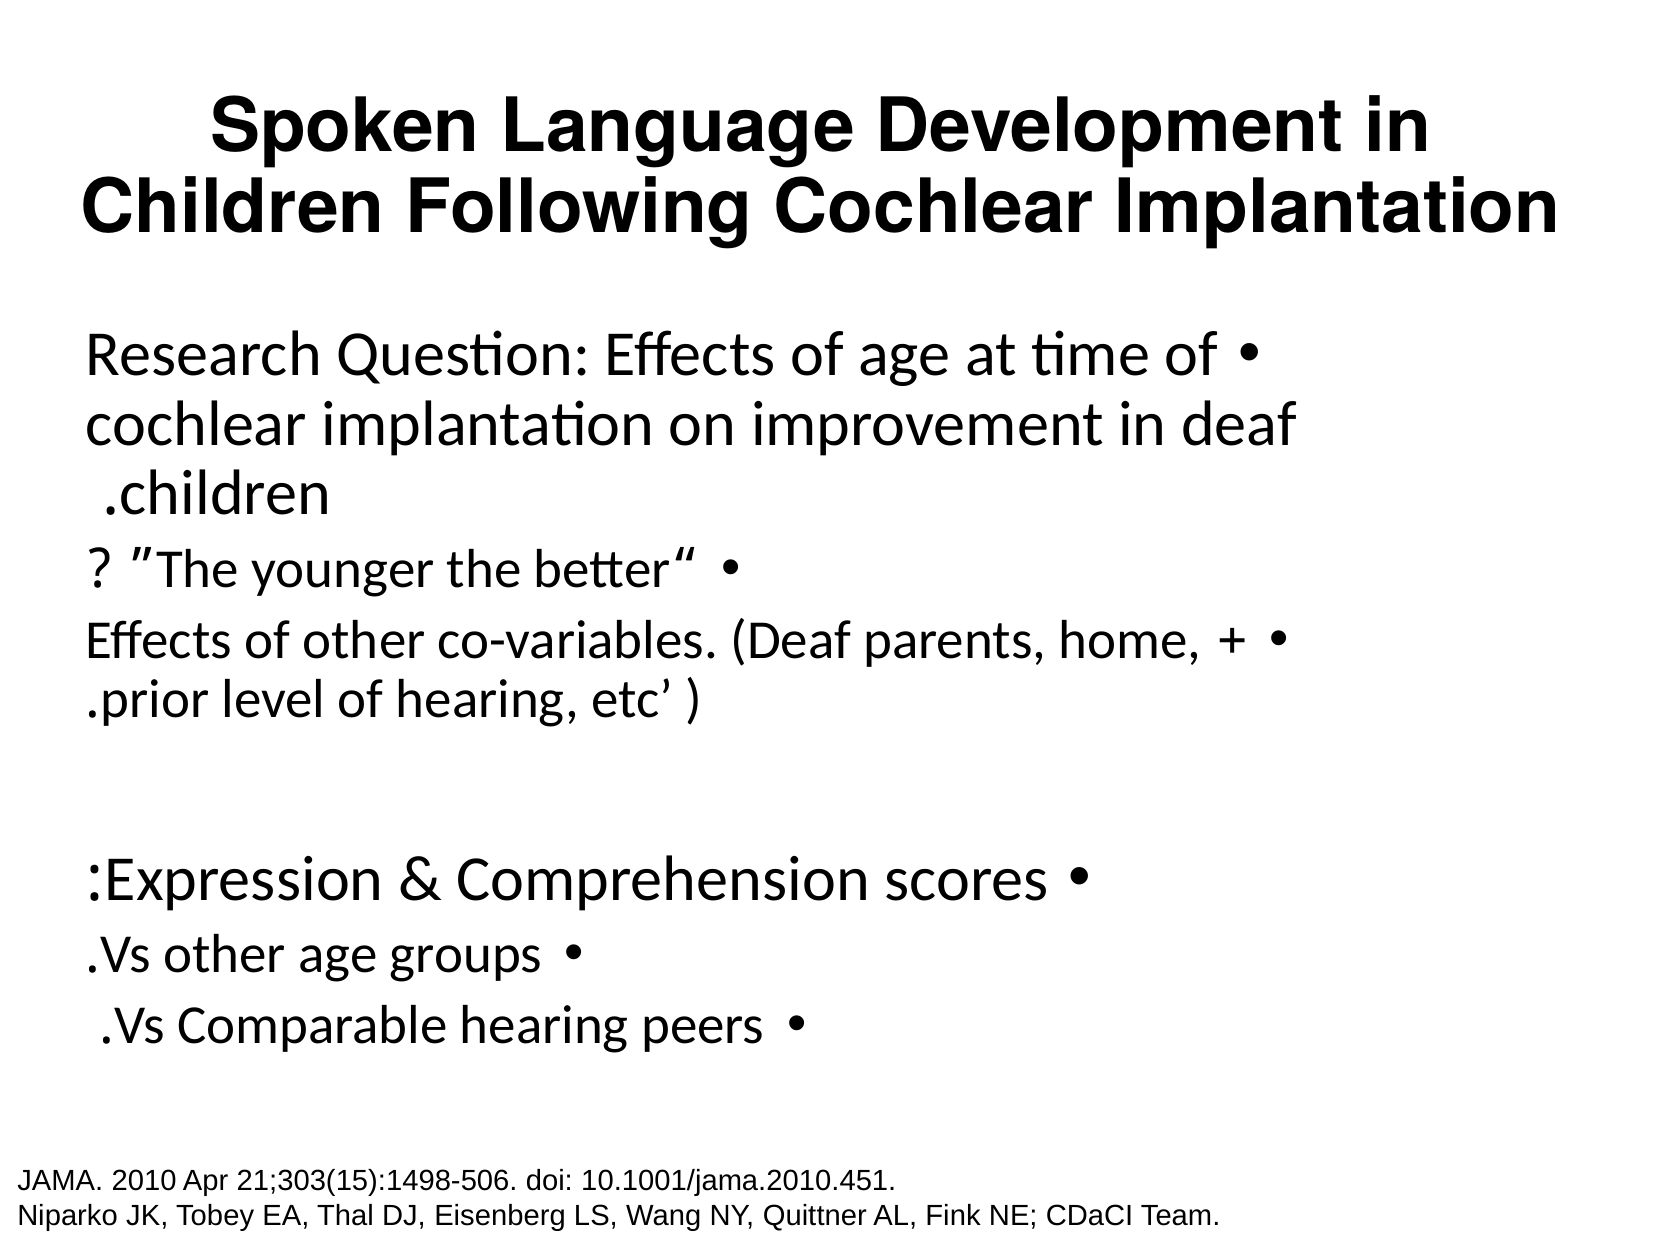

# Spoken Language Development in Children Following Cochlear Implantation
Research Question: Effects of age at time of cochlear implantation on improvement in deaf children.
“The younger the better” ?
+ Effects of other co-variables. (Deaf parents, home, prior level of hearing, etc’ ).

Expression & Comprehension scores:
Vs other age groups.
Vs Comparable hearing peers.

JAMA. 2010 Apr 21;303(15):1498-506. doi: 10.1001/jama.2010.451.
Niparko JK, Tobey EA, Thal DJ, Eisenberg LS, Wang NY, Quittner AL, Fink NE; CDaCI Team.